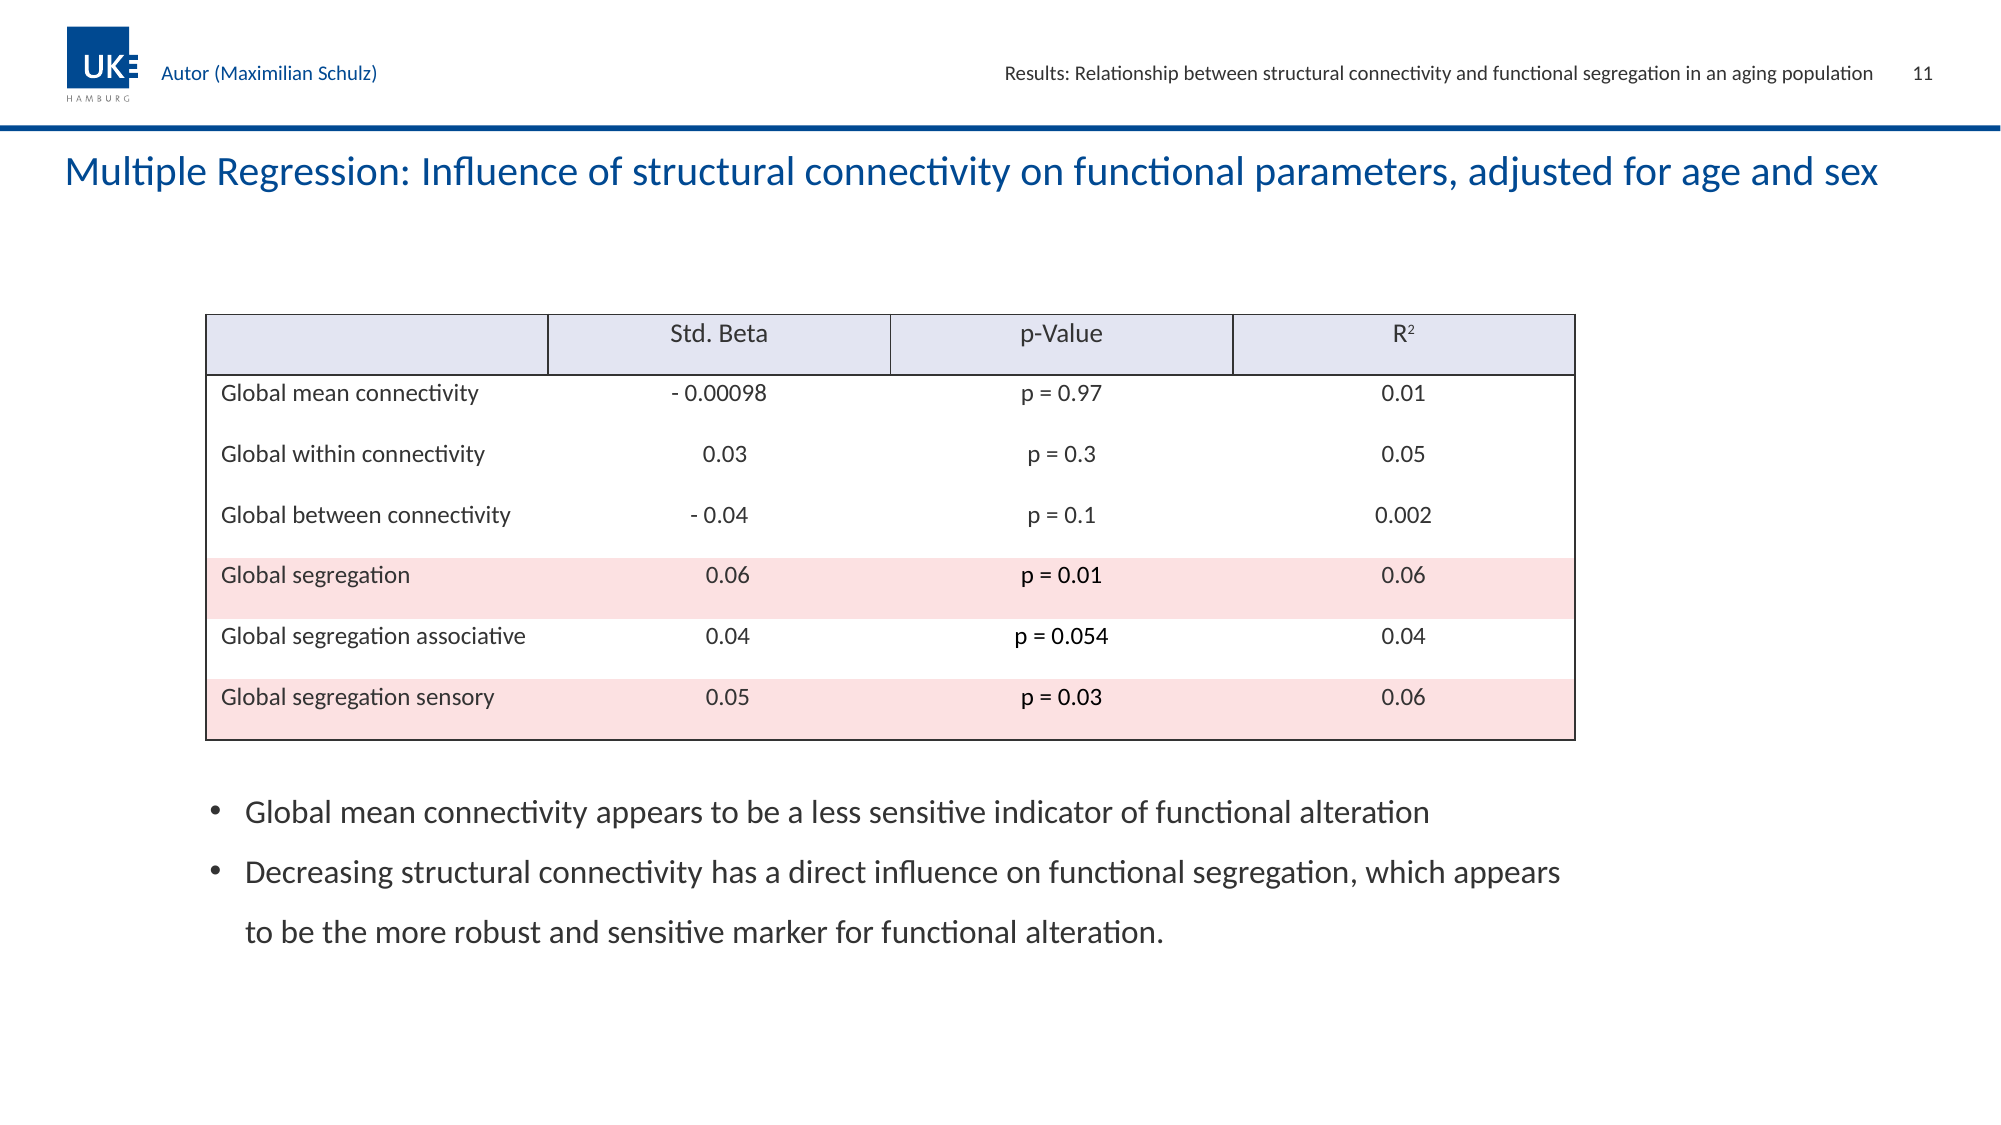

Results: Relationship between structural connectivity and functional segregation in an aging population
11
Autor (Maximilian Schulz)
# Multiple Regression: Influence of structural connectivity on functional parameters, adjusted for age and sex
|  | Std. Beta | p-Value | R2 |
| --- | --- | --- | --- |
| Global mean connectivity | - 0.00098 | p = 0.97 | 0.01 |
| Global within connectivity | 0.03 | p = 0.3 | 0.05 |
| Global between connectivity | - 0.04 | p = 0.1 | 0.002 |
| Global segregation | 0.06 | p = 0.01 | 0.06 |
| Global segregation associative | 0.04 | p = 0.054 | 0.04 |
| Global segregation sensory | 0.05 | p = 0.03 | 0.06 |
Global mean connectivity appears to be a less sensitive indicator of functional alteration
Decreasing structural connectivity has a direct influence on functional segregation, which appears to be the more robust and sensitive marker for functional alteration.